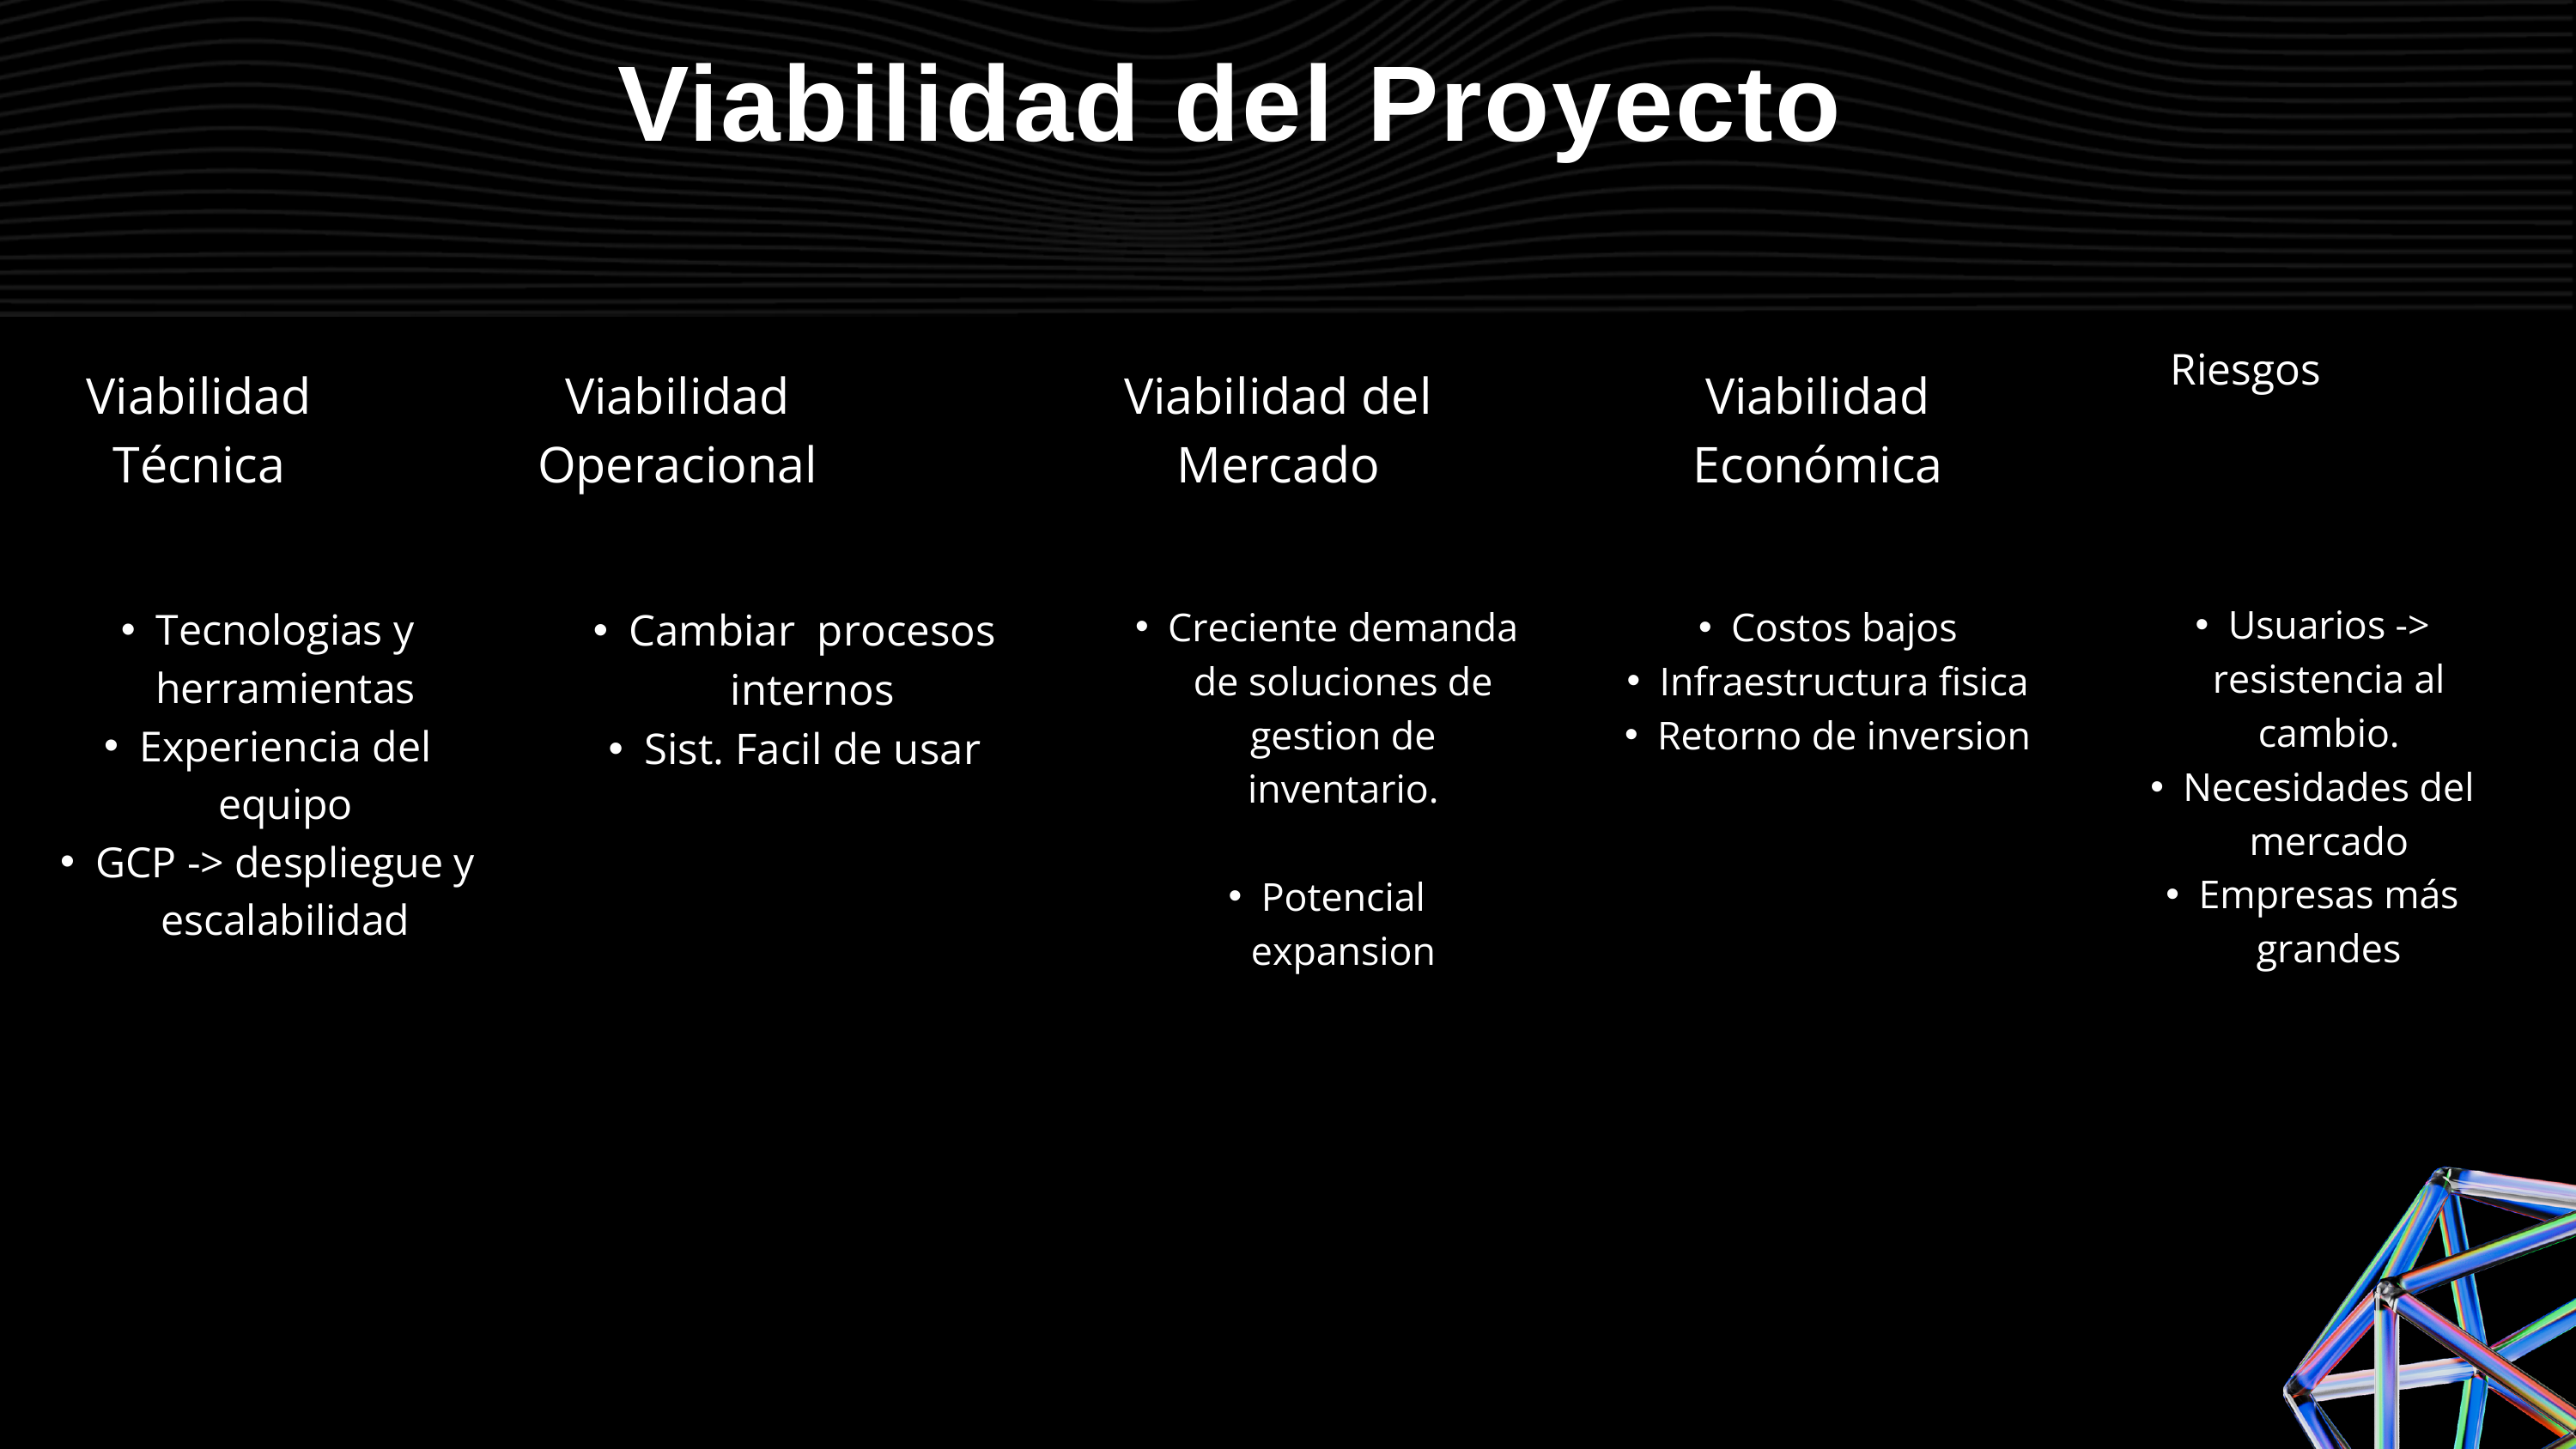

Viabilidad del Proyecto
 Riesgos
Viabilidad Técnica
Viabilidad Operacional
Viabilidad del Mercado
Viabilidad Económica
Usuarios -> resistencia al cambio.
Necesidades del mercado
Empresas más grandes
Tecnologias y herramientas
Experiencia del equipo
GCP -> despliegue y escalabilidad

Cambiar  procesos internos
Sist. Facil de usar

Creciente demanda de soluciones de gestion de inventario.

Potencial expansion

Costos bajos
Infraestructura fisica
Retorno de inversion